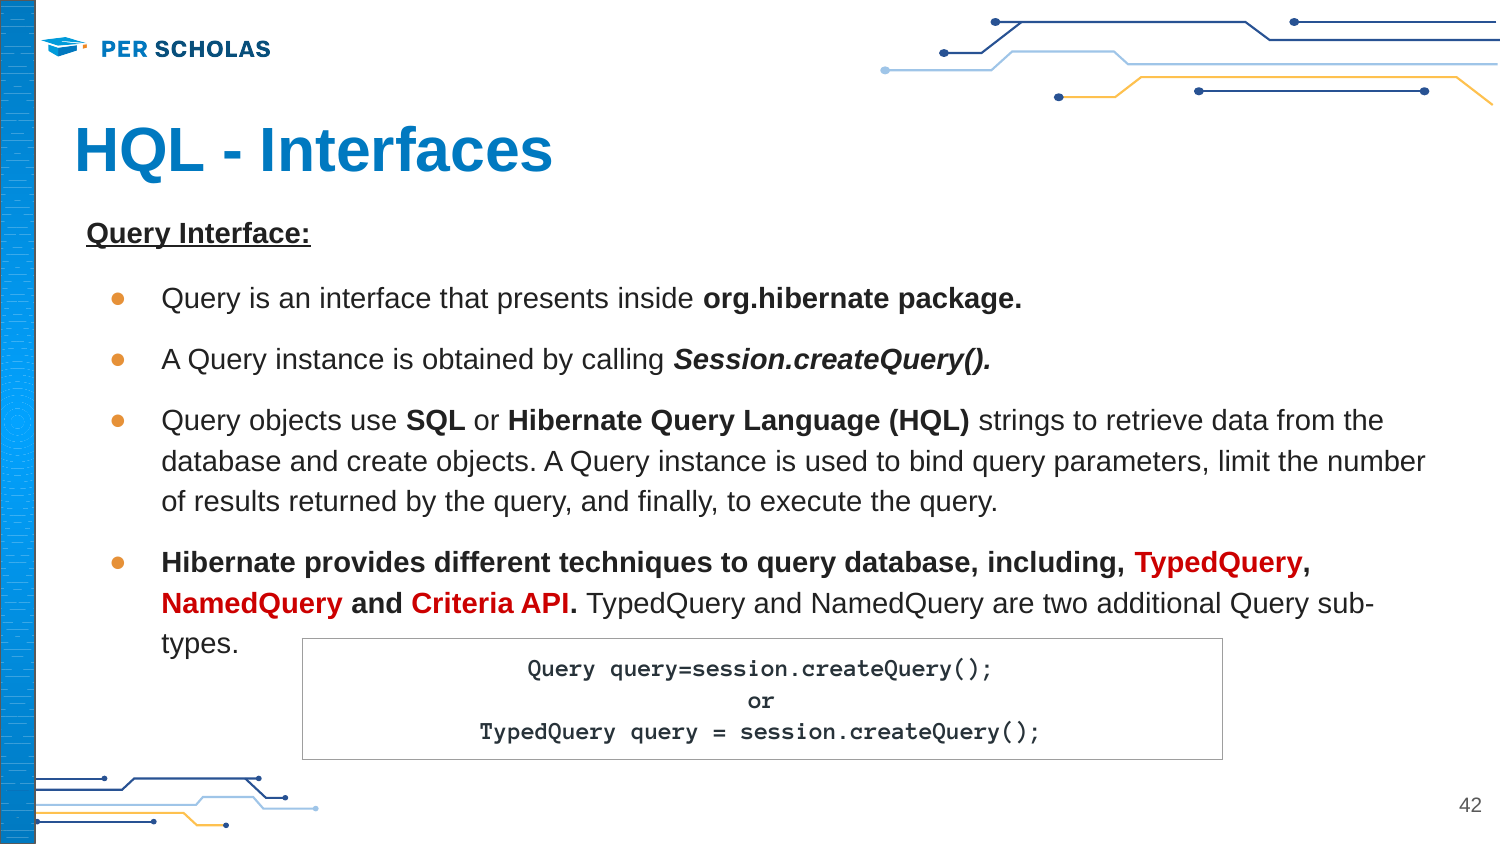

# HQL - Interfaces
Query Interface:
Query is an interface that presents inside org.hibernate package.
A Query instance is obtained by calling Session.createQuery().
Query objects use SQL or Hibernate Query Language (HQL) strings to retrieve data from the database and create objects. A Query instance is used to bind query parameters, limit the number of results returned by the query, and finally, to execute the query.
Hibernate provides different techniques to query database, including, TypedQuery, NamedQuery and Criteria API. TypedQuery and NamedQuery are two additional Query sub-types.

| Query query=session.createQuery(); or TypedQuery query = session.createQuery(); |
| --- |